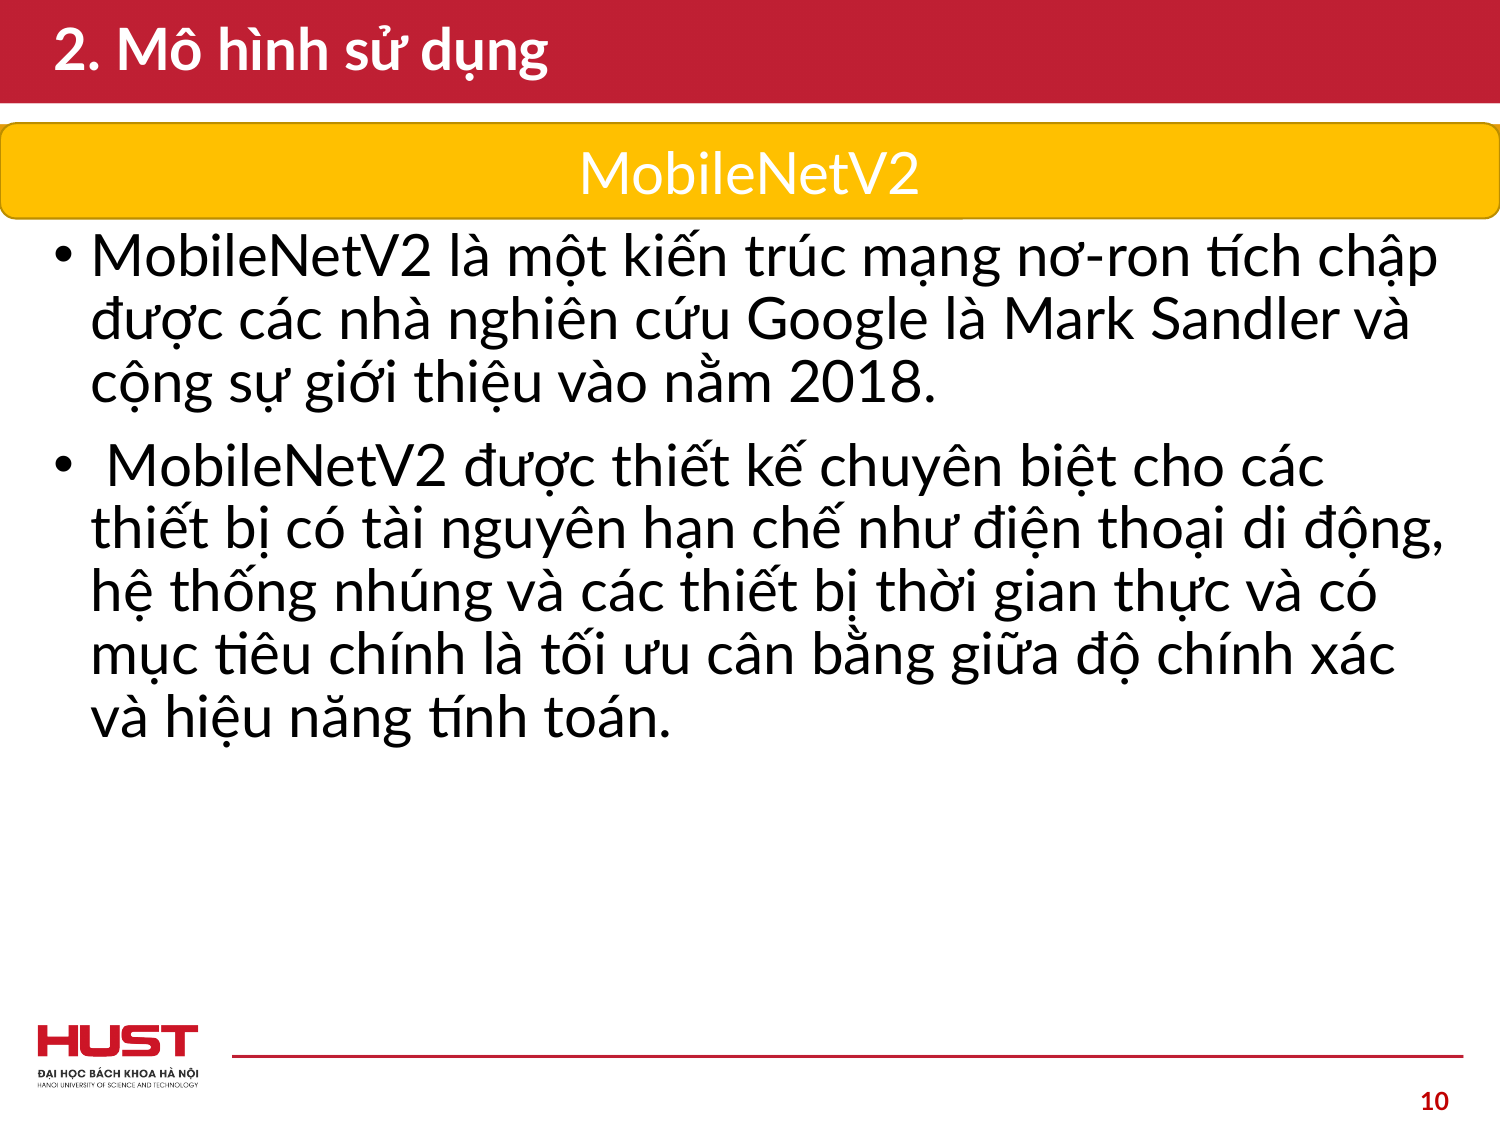

# 2. Mô hình sử dụng
MobileNetV2
MobileNetV2 là một kiến trúc mạng nơ-ron tích chập được các nhà nghiên cứu Google là Mark Sandler và cộng sự giới thiệu vào nằm 2018.
 MobileNetV2 được thiết kế chuyên biệt cho các thiết bị có tài nguyên hạn chế như điện thoại di động, hệ thống nhúng và các thiết bị thời gian thực và có mục tiêu chính là tối ưu cân bằng giữa độ chính xác và hiệu năng tính toán.
10